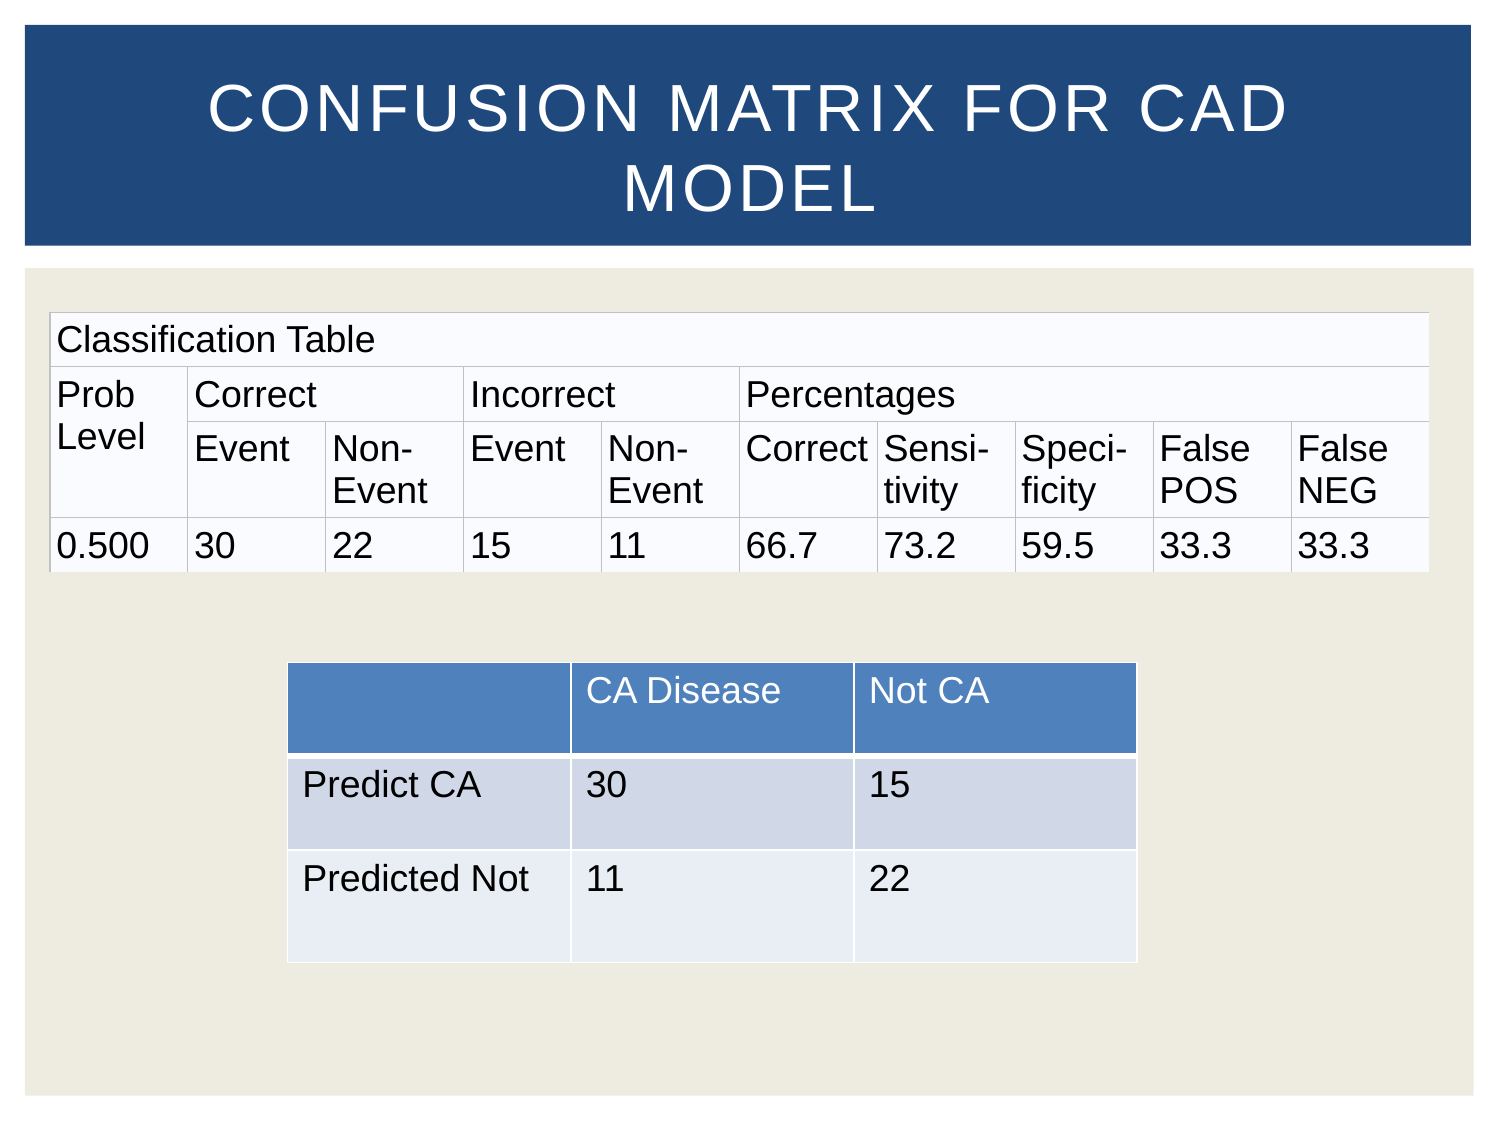

# Confusion Matrix for CAD model
| Classification Table |  |  |  |  |  |  |  |  |  |
| --- | --- | --- | --- | --- | --- | --- | --- | --- | --- |
| Prob Level | Correct |  | Incorrect |  | Percentages |  |  |  |  |
|  | Event | Non- Event | Event | Non- Event | Correct | Sensi- tivity | Speci- ficity | False POS | False NEG |
| 0.500 | 30 | 22 | 15 | 11 | 66.7 | 73.2 | 59.5 | 33.3 | 33.3 |

|  | CA Disease | Not CA |
| --- | --- | --- |
| Predict CA | 30 | 15 |
| Predicted Not | 11 | 22 |